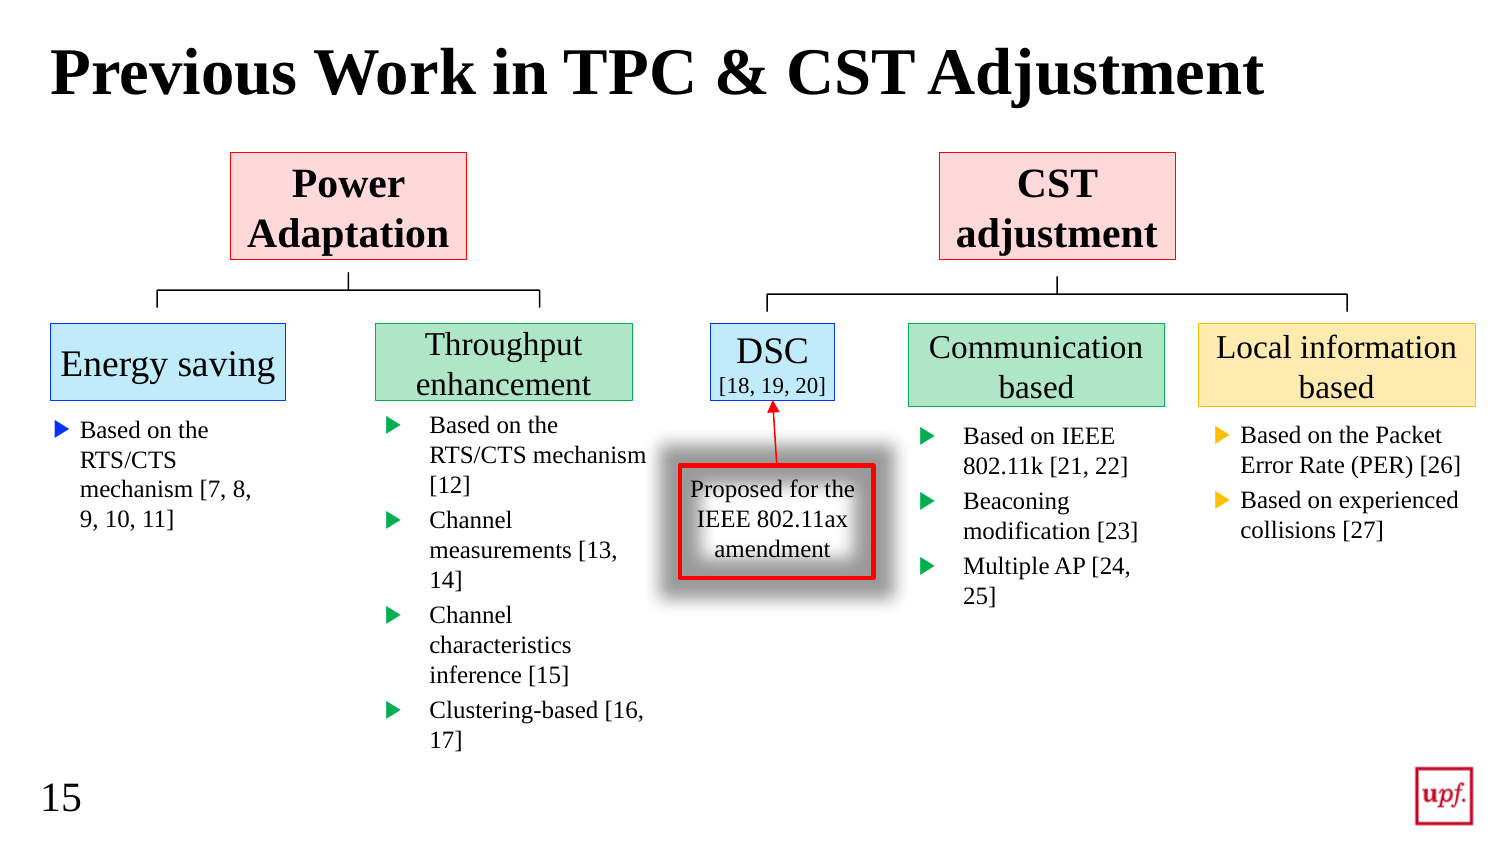

# Previous Work in TPC & CST Adjustment

Power Adaptation
Energy saving
Throughput enhancement
Based on the RTS/CTS mechanism [7, 8, 9, 10, 11]
Based on the RTS/CTS mechanism [12]
Channel measurements [13, 14]
Channel characteristics inference [15]
Clustering-based [16, 17]

CST adjustment
DSC [18, 19, 20]
Based on the Packet Error Rate (PER) [26]
Based on experienced collisions [27]
Based on IEEE 802.11k [21, 22]
Beaconing modification [23]
Multiple AP [24, 25]
Communication based
Local information based
Proposed for the IEEE 802.11ax amendment

15